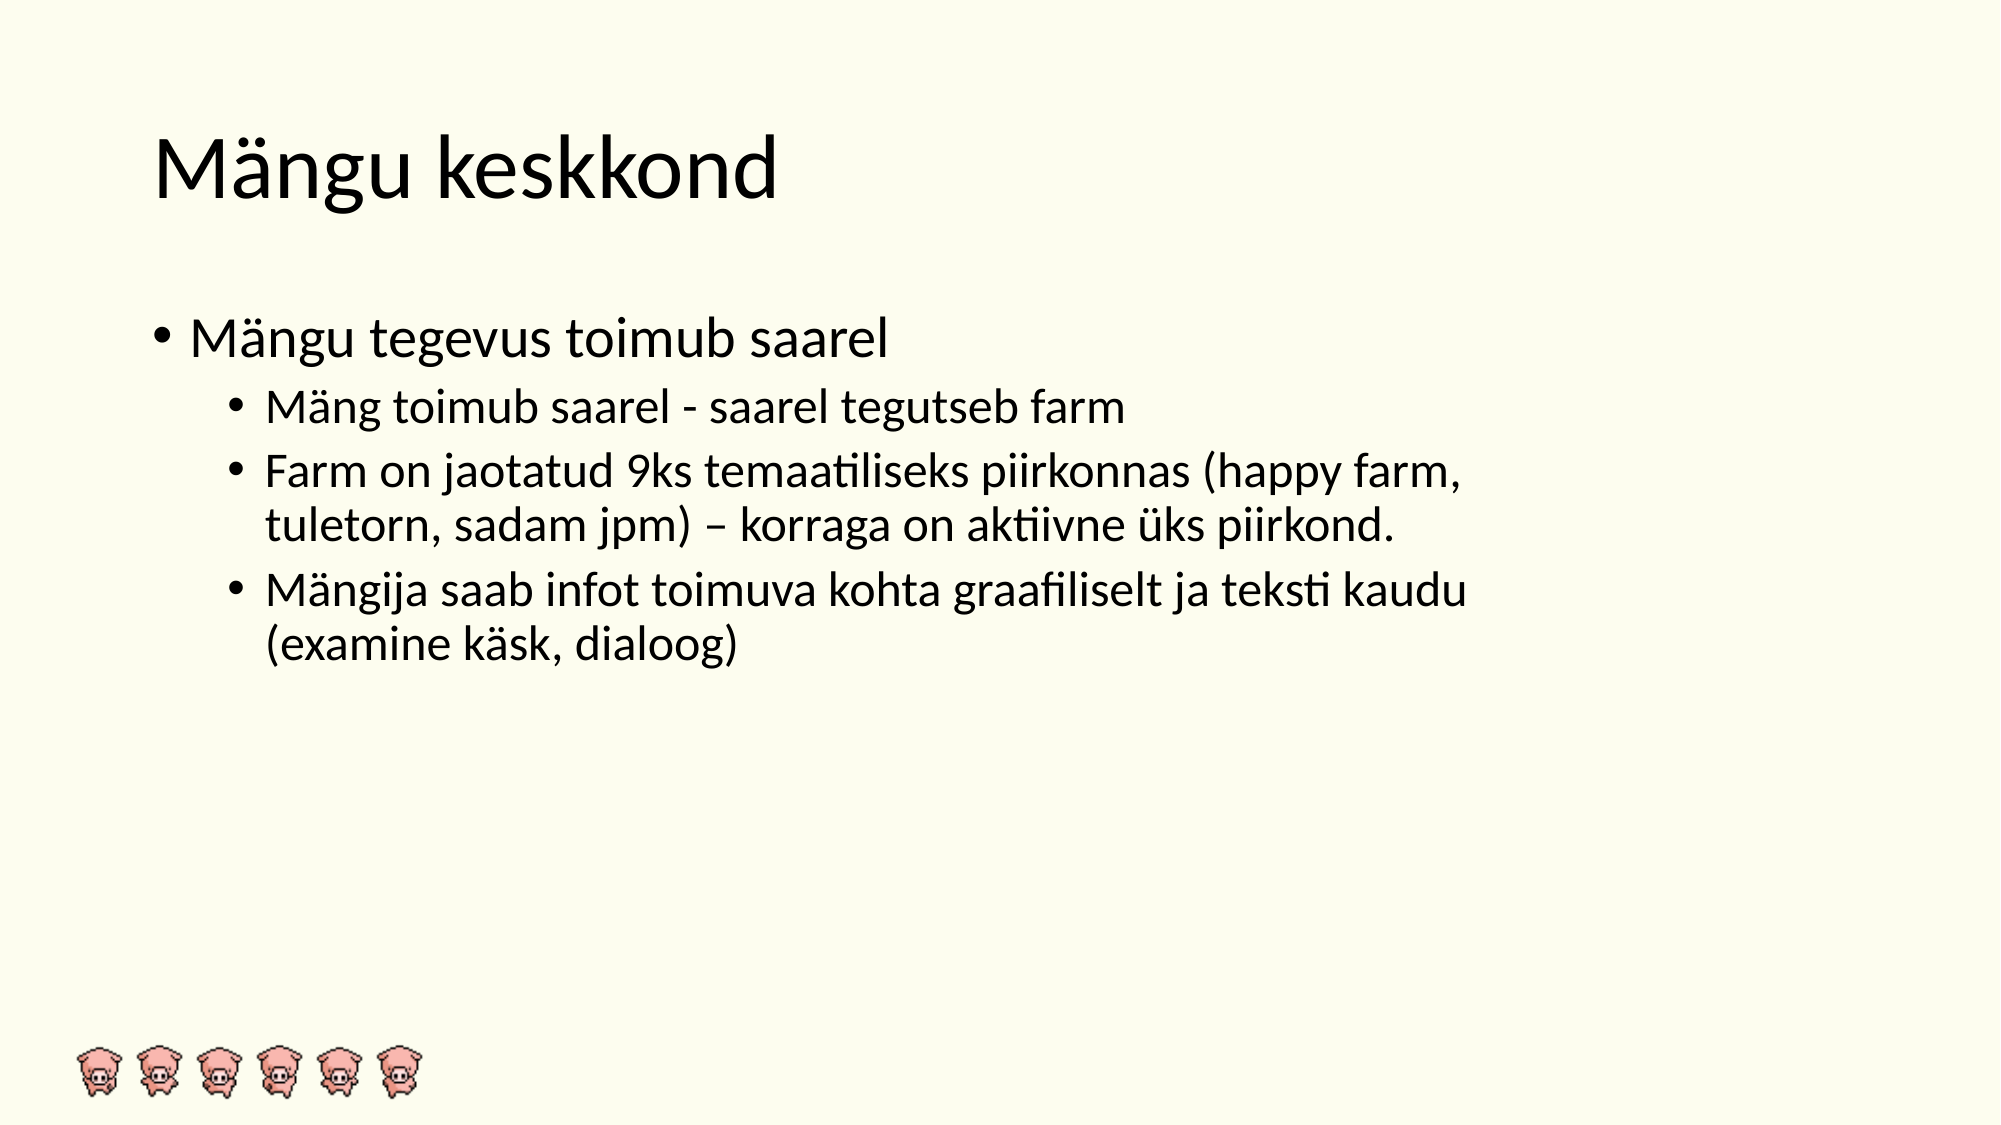

# Mängu keskkond
Mängu tegevus toimub saarel
Mäng toimub saarel - saarel tegutseb farm
Farm on jaotatud 9ks temaatiliseks piirkonnas (happy farm, tuletorn, sadam jpm) – korraga on aktiivne üks piirkond.
Mängija saab infot toimuva kohta graafiliselt ja teksti kaudu (examine käsk, dialoog)